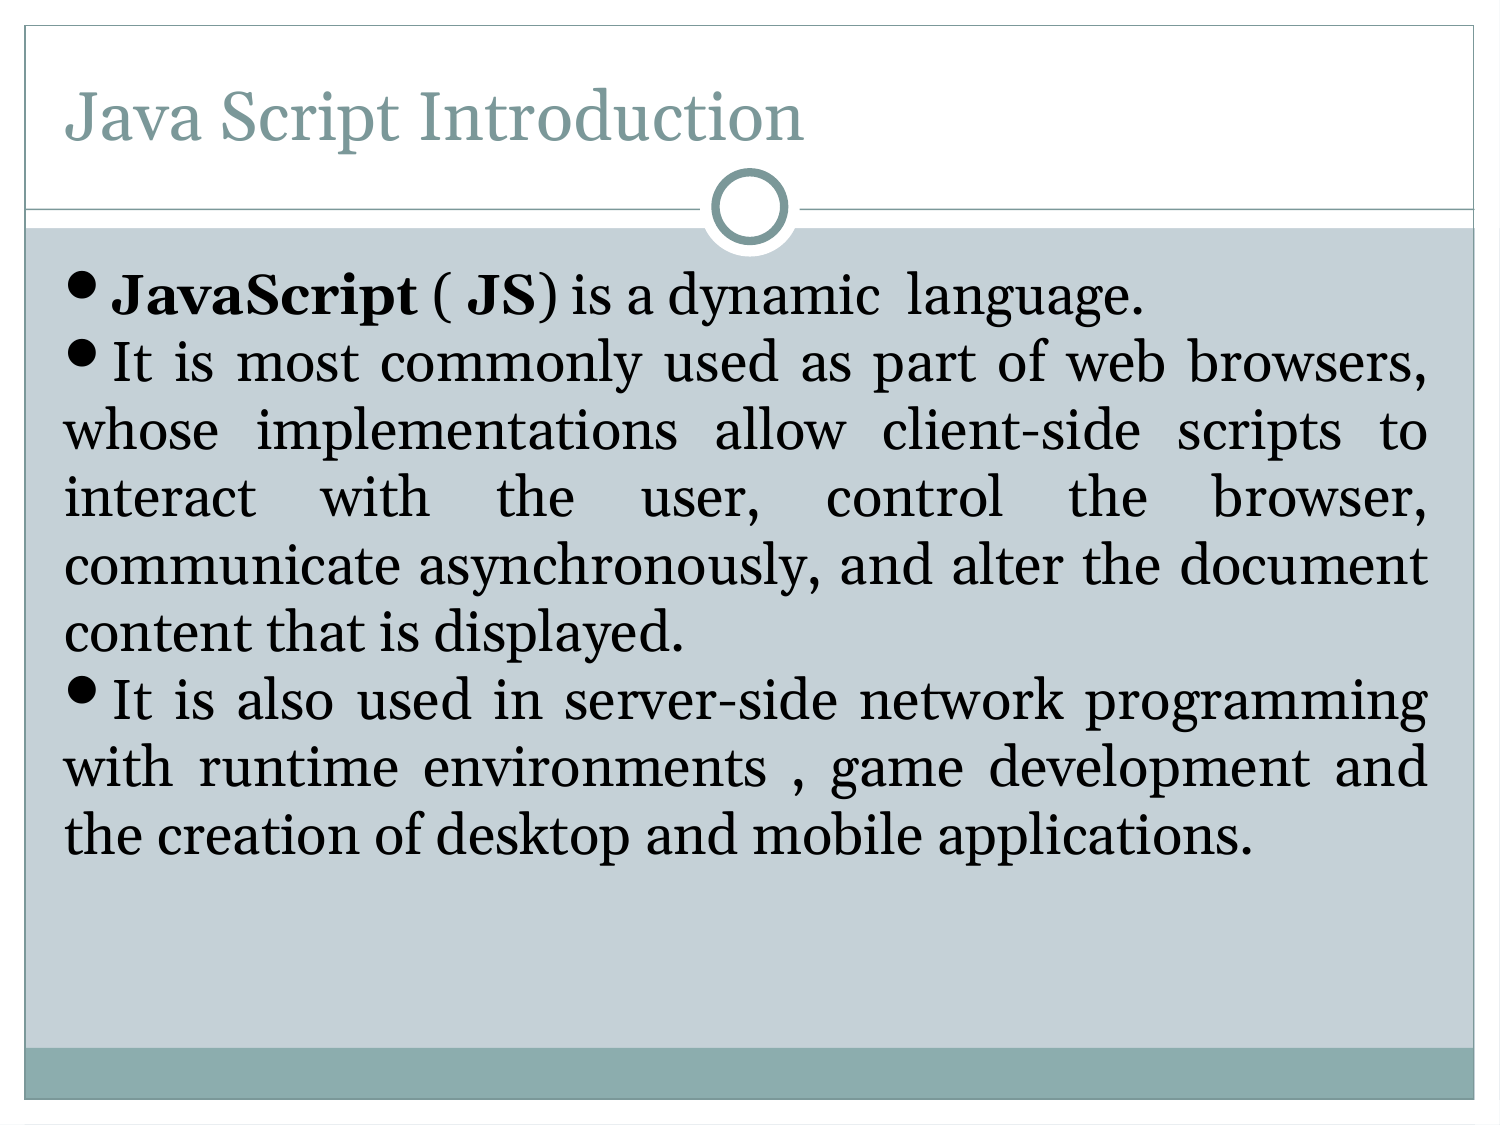

Java Script Introduction
JavaScript ( JS) is a dynamic  language.
It is most commonly used as part of web browsers, whose implementations allow client-side scripts to interact with the user, control the browser, communicate asynchronously, and alter the document content that is displayed.
It is also used in server-side network programming with runtime environments , game development and the creation of desktop and mobile applications.